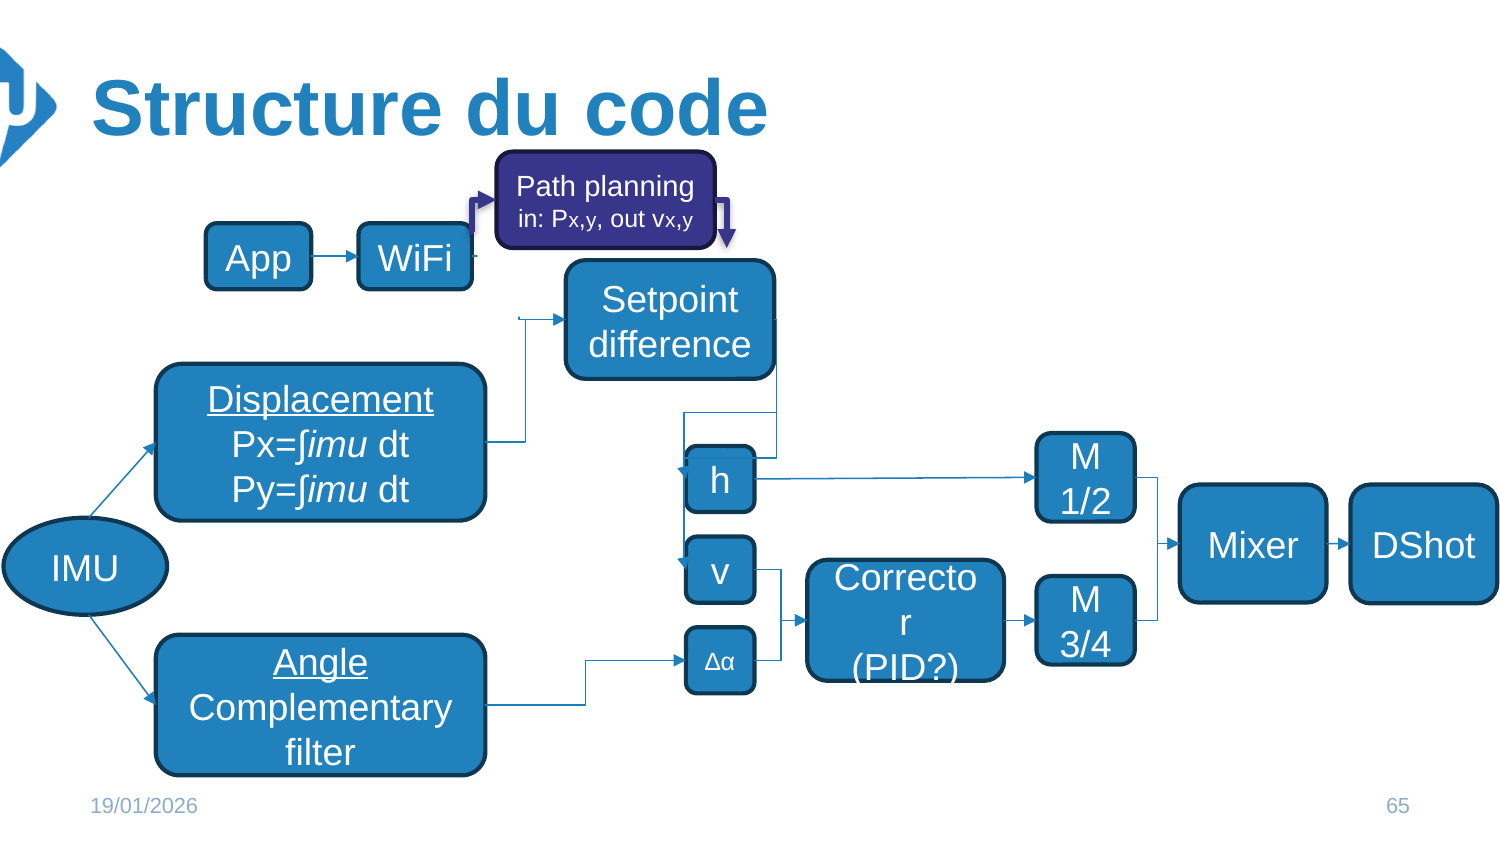

# Structure du code
Path planning
in: Px,y, out vx,y
App
WiFi

Setpoint
difference
Displacement
Px=∫imu dt
Py=∫imu dt
M
1/2
h
Mixer
DShot
IMU
v
Corrector
(PID?)
M
3/4
∆α
Angle
Complementary filter
19/01/2026
65